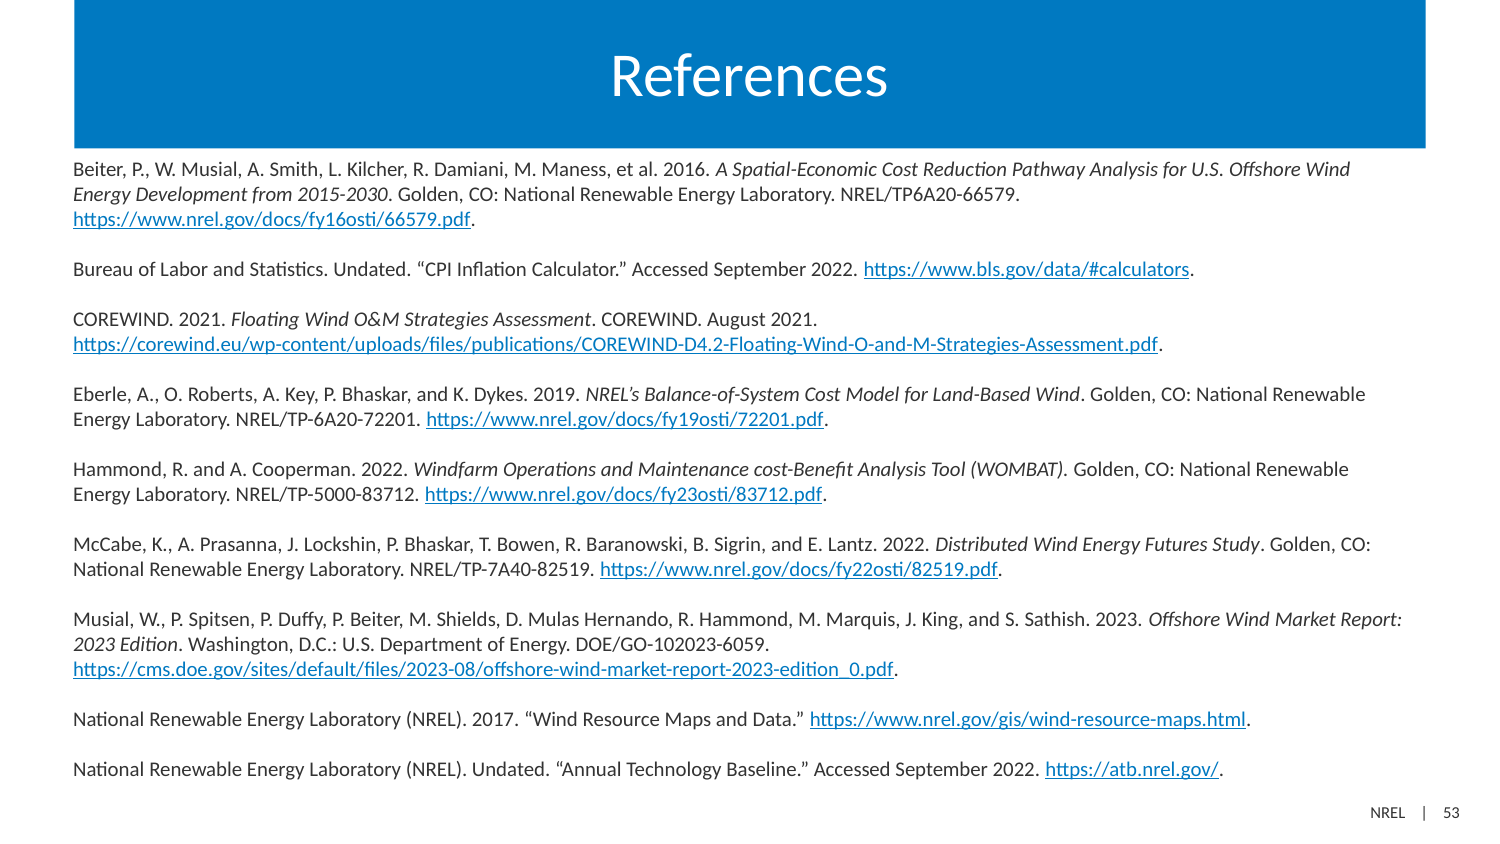

# References
Beiter, P., W. Musial, A. Smith, L. Kilcher, R. Damiani, M. Maness, et al. 2016. A Spatial-Economic Cost Reduction Pathway Analysis for U.S. Offshore Wind Energy Development from 2015-2030. Golden, CO: National Renewable Energy Laboratory. NREL/TP6A20-66579. https://www.nrel.gov/docs/fy16osti/66579.pdf.

Bureau of Labor and Statistics. Undated. “CPI Inflation Calculator.” Accessed September 2022. https://www.bls.gov/data/#calculators.

COREWIND. 2021. Floating Wind O&M Strategies Assessment. COREWIND. August 2021.  https://corewind.eu/wp-content/uploads/files/publications/COREWIND-D4.2-Floating-Wind-O-and-M-Strategies-Assessment.pdf.

Eberle, A., O. Roberts, A. Key, P. Bhaskar, and K. Dykes. 2019. NREL’s Balance-of-System Cost Model for Land-Based Wind. Golden, CO: National Renewable Energy Laboratory. NREL/TP-6A20-72201. https://www.nrel.gov/docs/fy19osti/72201.pdf.

Hammond, R. and A. Cooperman. 2022. Windfarm Operations and Maintenance cost-Benefit Analysis Tool (WOMBAT). Golden, CO: National Renewable Energy Laboratory. NREL/TP-5000-83712. https://www.nrel.gov/docs/fy23osti/83712.pdf.

McCabe, K., A. Prasanna, J. Lockshin, P. Bhaskar, T. Bowen, R. Baranowski, B. Sigrin, and E. Lantz. 2022. Distributed Wind Energy Futures Study. Golden, CO: National Renewable Energy Laboratory. NREL/TP-7A40-82519. https://www.nrel.gov/docs/fy22osti/82519.pdf.

Musial, W., P. Spitsen, P. Duffy, P. Beiter, M. Shields, D. Mulas Hernando, R. Hammond, M. Marquis, J. King, and S. Sathish. 2023. Offshore Wind Market Report: 2023 Edition. Washington, D.C.: U.S. Department of Energy. DOE/GO-102023-6059. https://cms.doe.gov/sites/default/files/2023-08/offshore-wind-market-report-2023-edition_0.pdf.

National Renewable Energy Laboratory (NREL). 2017. “Wind Resource Maps and Data.” https://www.nrel.gov/gis/wind-resource-maps.html.

National Renewable Energy Laboratory (NREL). Undated. “Annual Technology Baseline.” Accessed September 2022. https://atb.nrel.gov/.